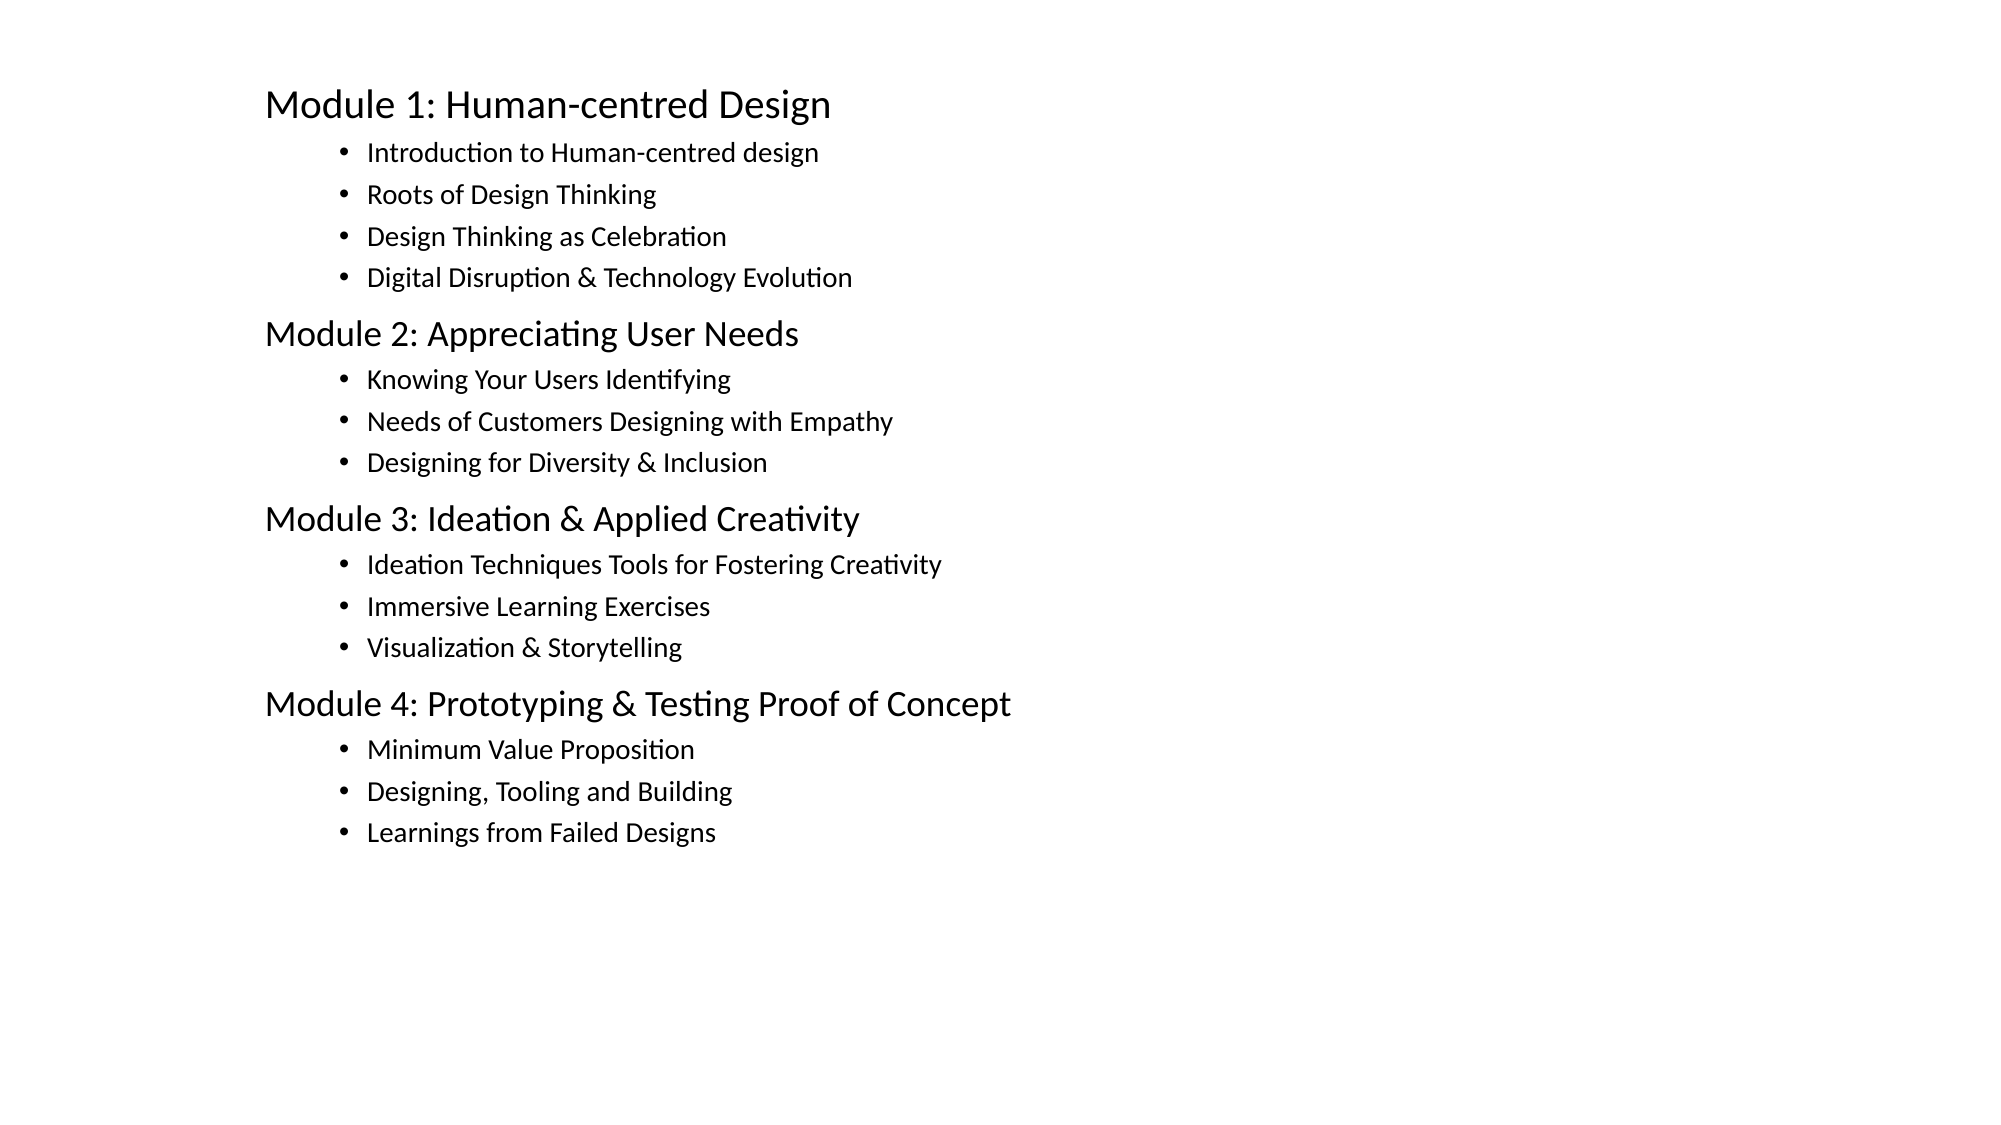

Module 1: Human-centred Design
Introduction to Human-centred design
Roots of Design Thinking
Design Thinking as Celebration
Digital Disruption & Technology Evolution
Module 2: Appreciating User Needs
Knowing Your Users Identifying
Needs of Customers Designing with Empathy
Designing for Diversity & Inclusion
Module 3: Ideation & Applied Creativity
Ideation Techniques Tools for Fostering Creativity
Immersive Learning Exercises
Visualization & Storytelling
Module 4: Prototyping & Testing Proof of Concept
Minimum Value Proposition
Designing, Tooling and Building
Learnings from Failed Designs